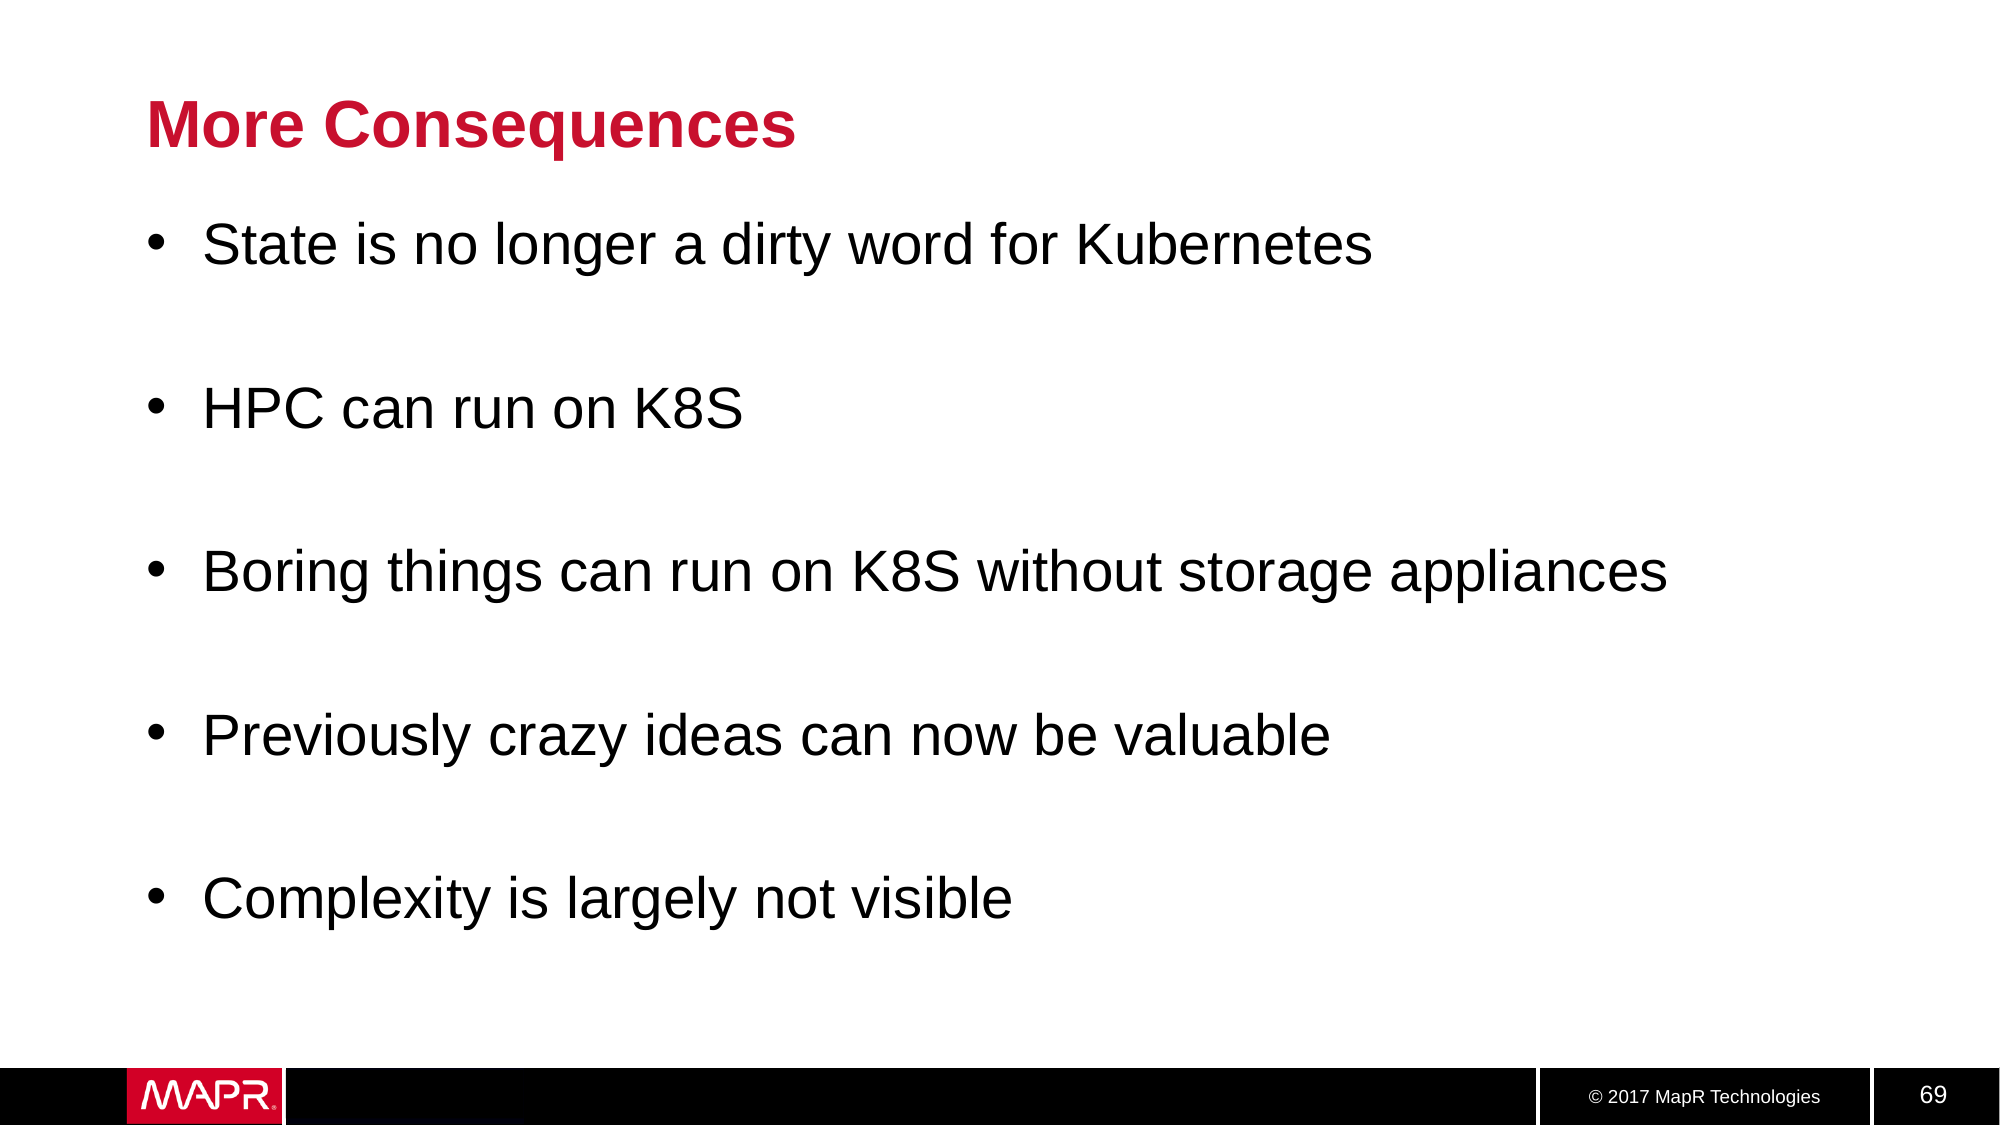

# More Consequences
State is no longer a dirty word for Kubernetes

HPC can run on K8S

Boring things can run on K8S without storage appliances

Previously crazy ideas can now be valuable

Complexity is largely not visible